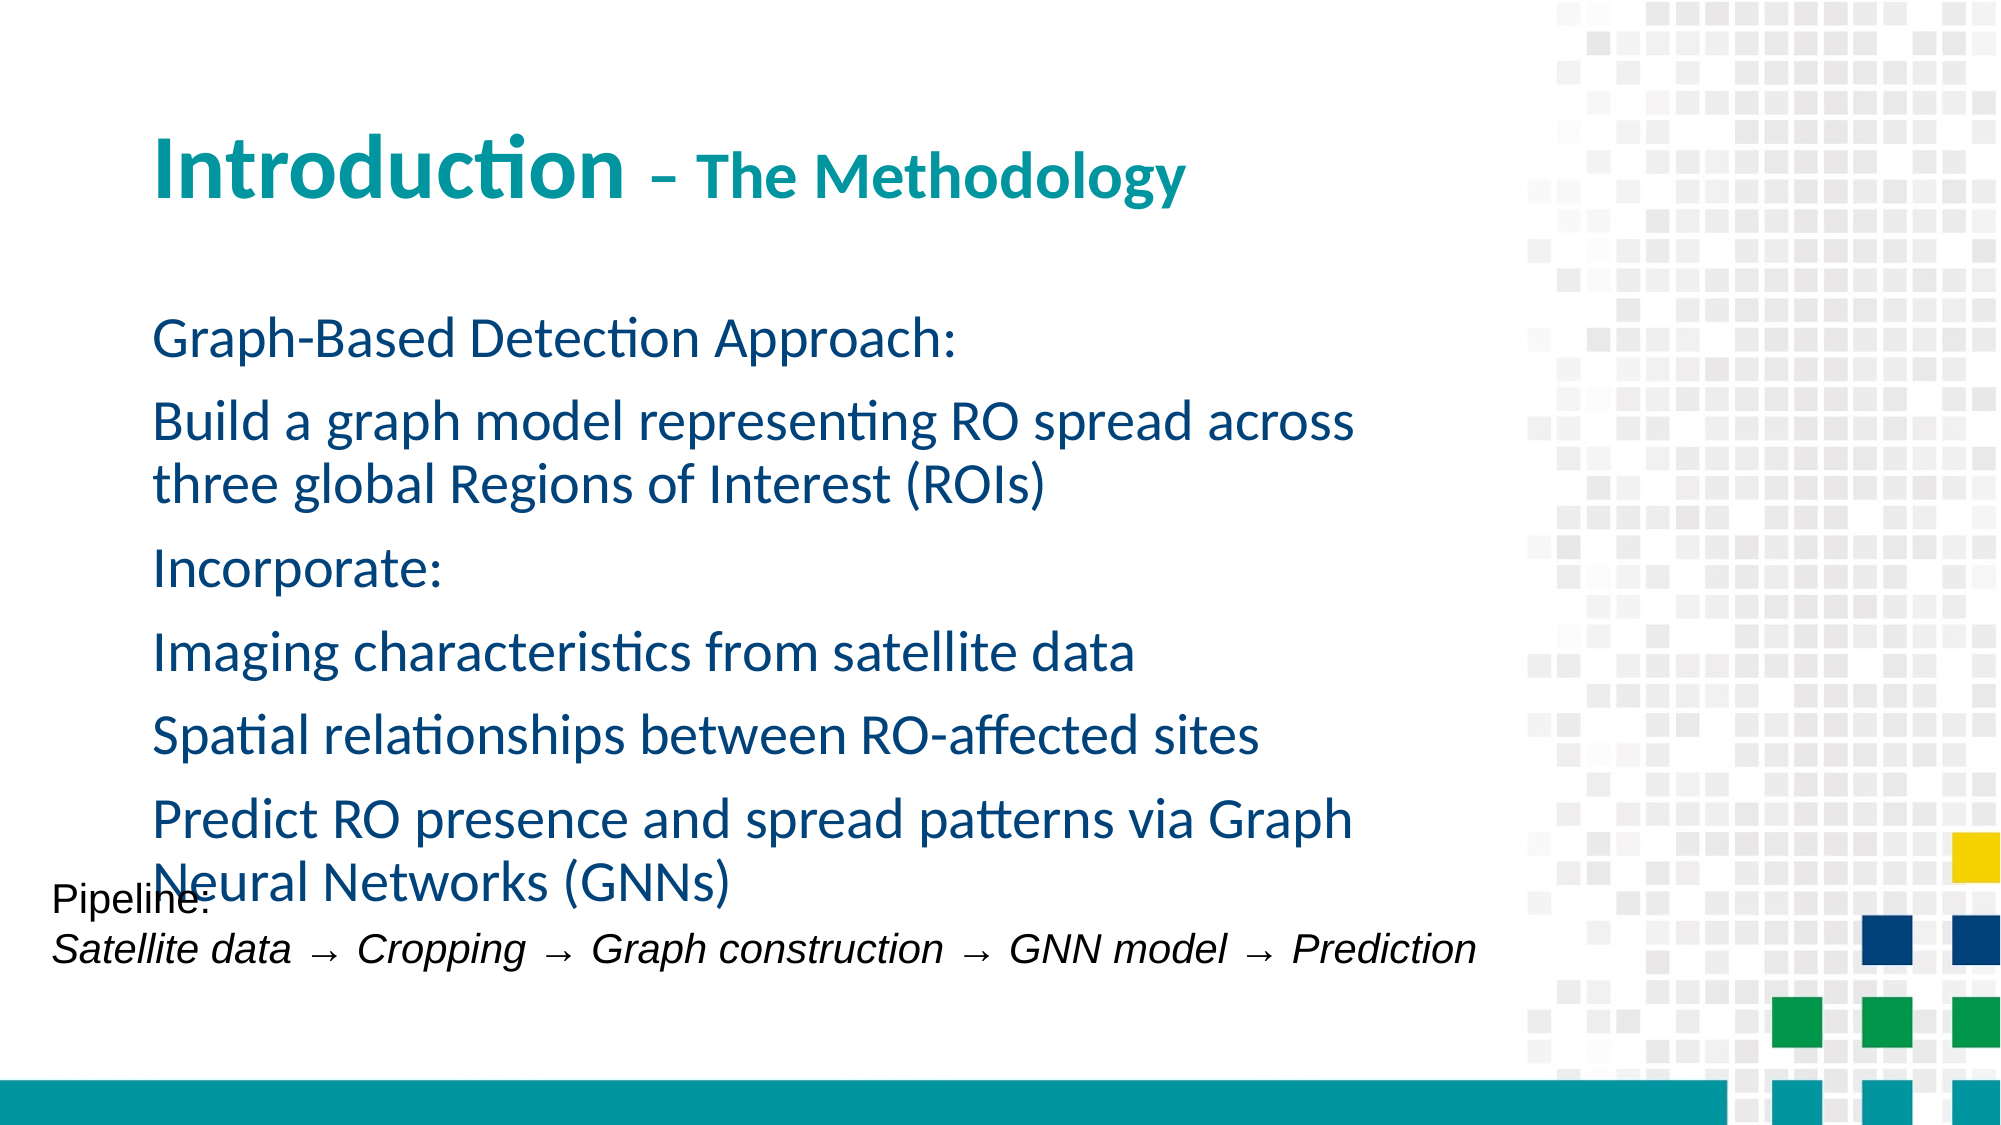

# Introduction – The Methodology
Graph-Based Detection Approach:
Build a graph model representing RO spread across three global Regions of Interest (ROIs)
Incorporate:
Imaging characteristics from satellite data
Spatial relationships between RO-affected sites
Predict RO presence and spread patterns via Graph Neural Networks (GNNs)

Pipeline:
Satellite data → Cropping → Graph construction → GNN model → Prediction